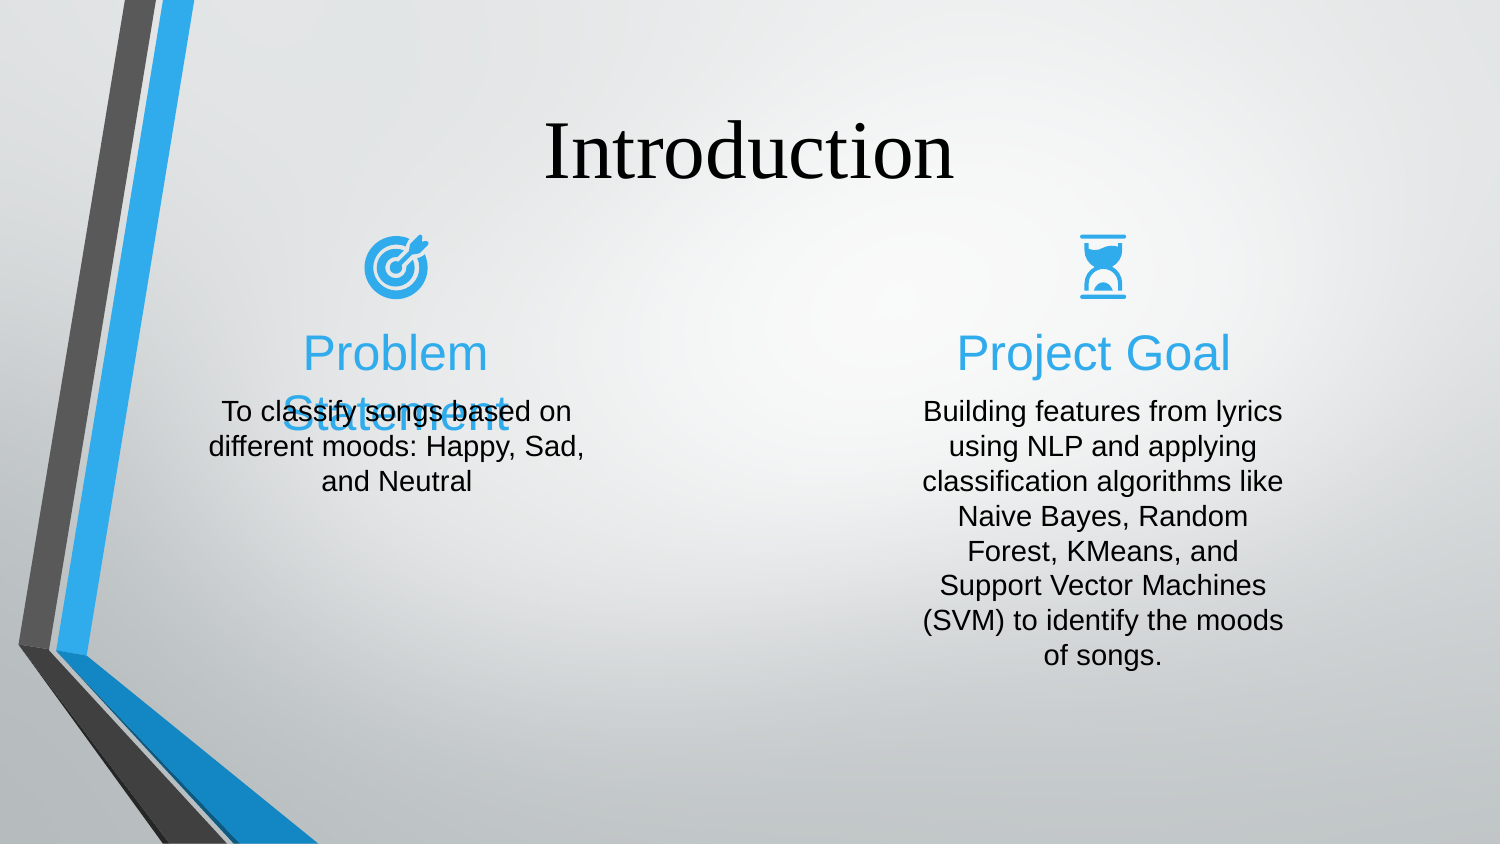

# Introduction

Problem Statement
Project Goal
Building features from lyrics using NLP and applying classification algorithms like Naive Bayes, Random Forest, KMeans, and Support Vector Machines (SVM) to identify the moods of songs.

To classify songs based on different moods: Happy, Sad, and Neutral